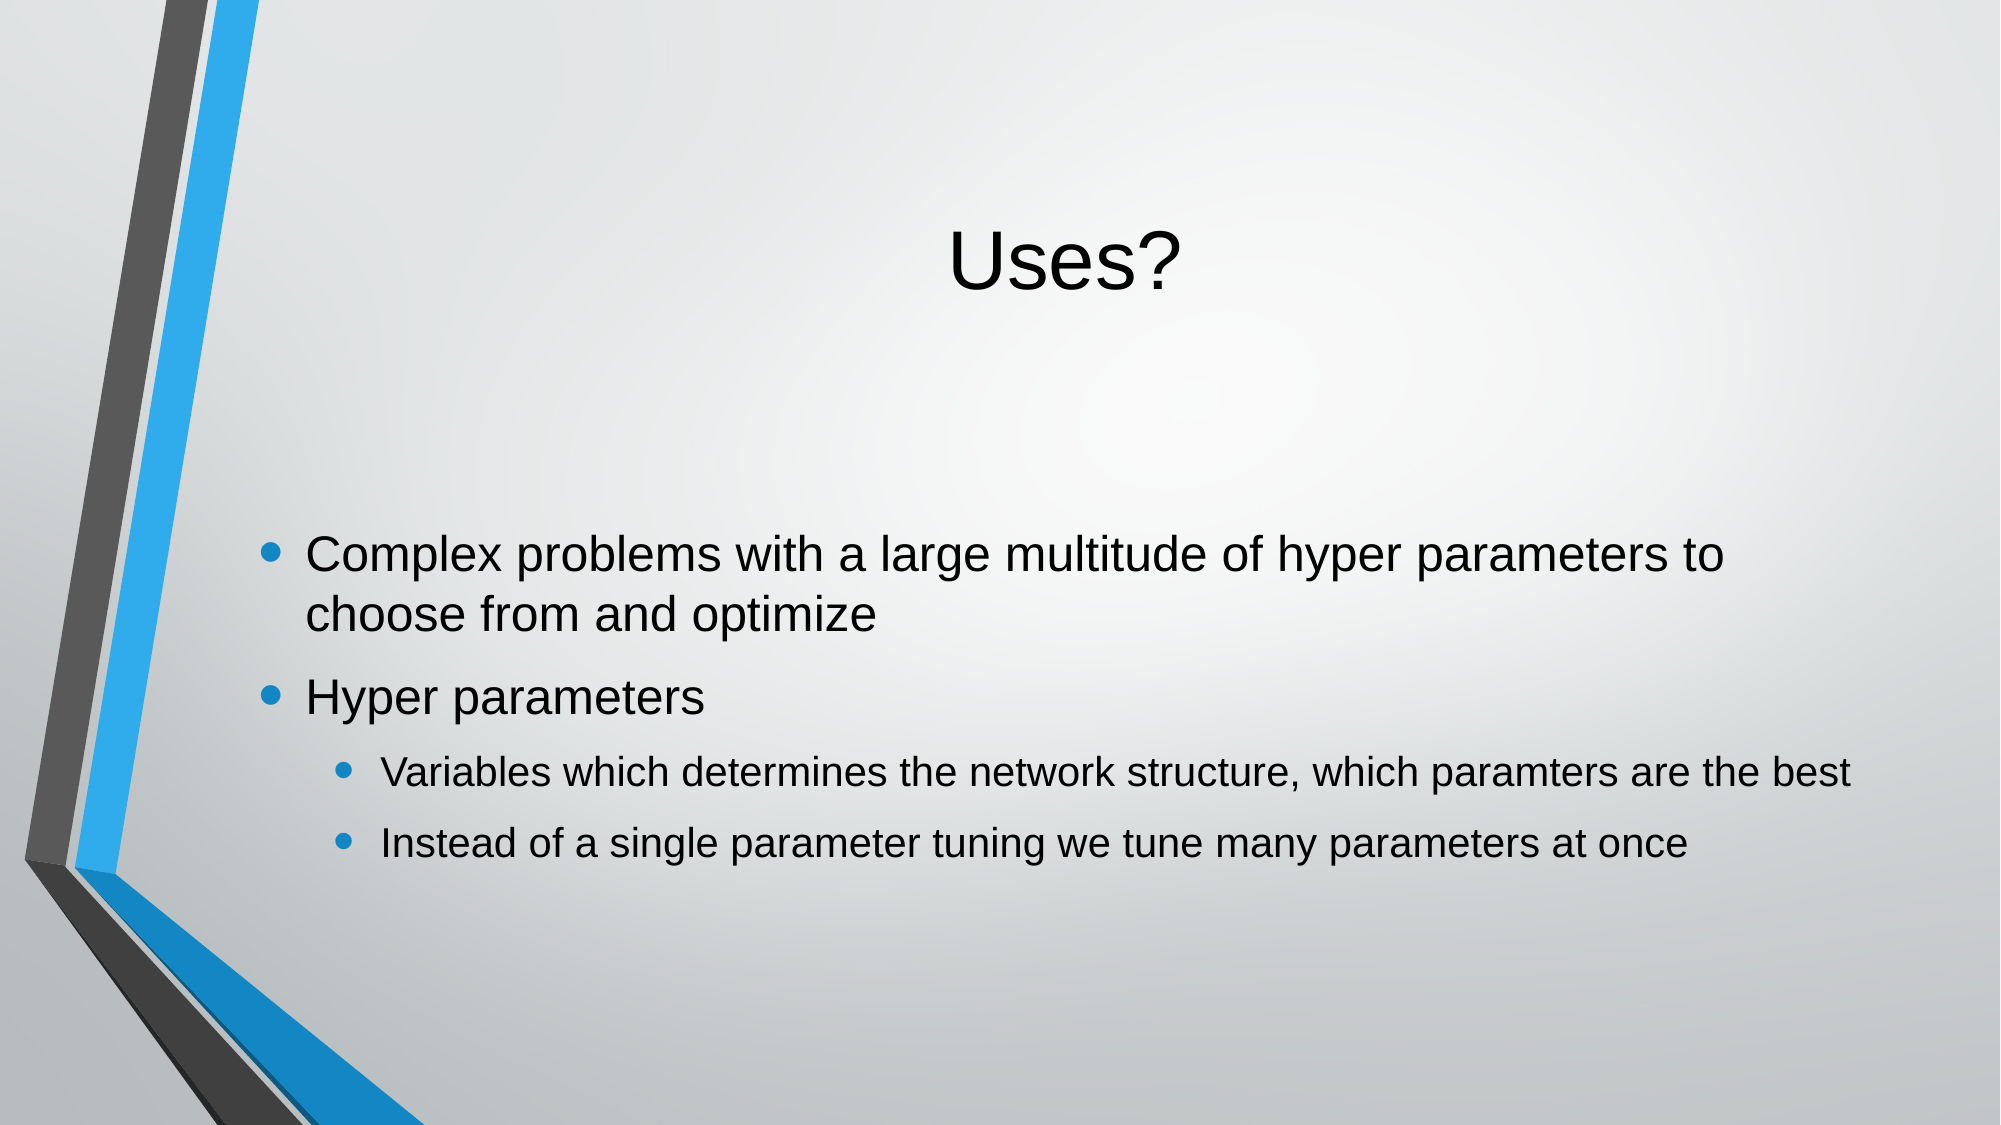

# Uses?
Complex problems with a large multitude of hyper parameters to choose from and optimize
Hyper parameters
Variables which determines the network structure, which paramters are the best
Instead of a single parameter tuning we tune many parameters at once